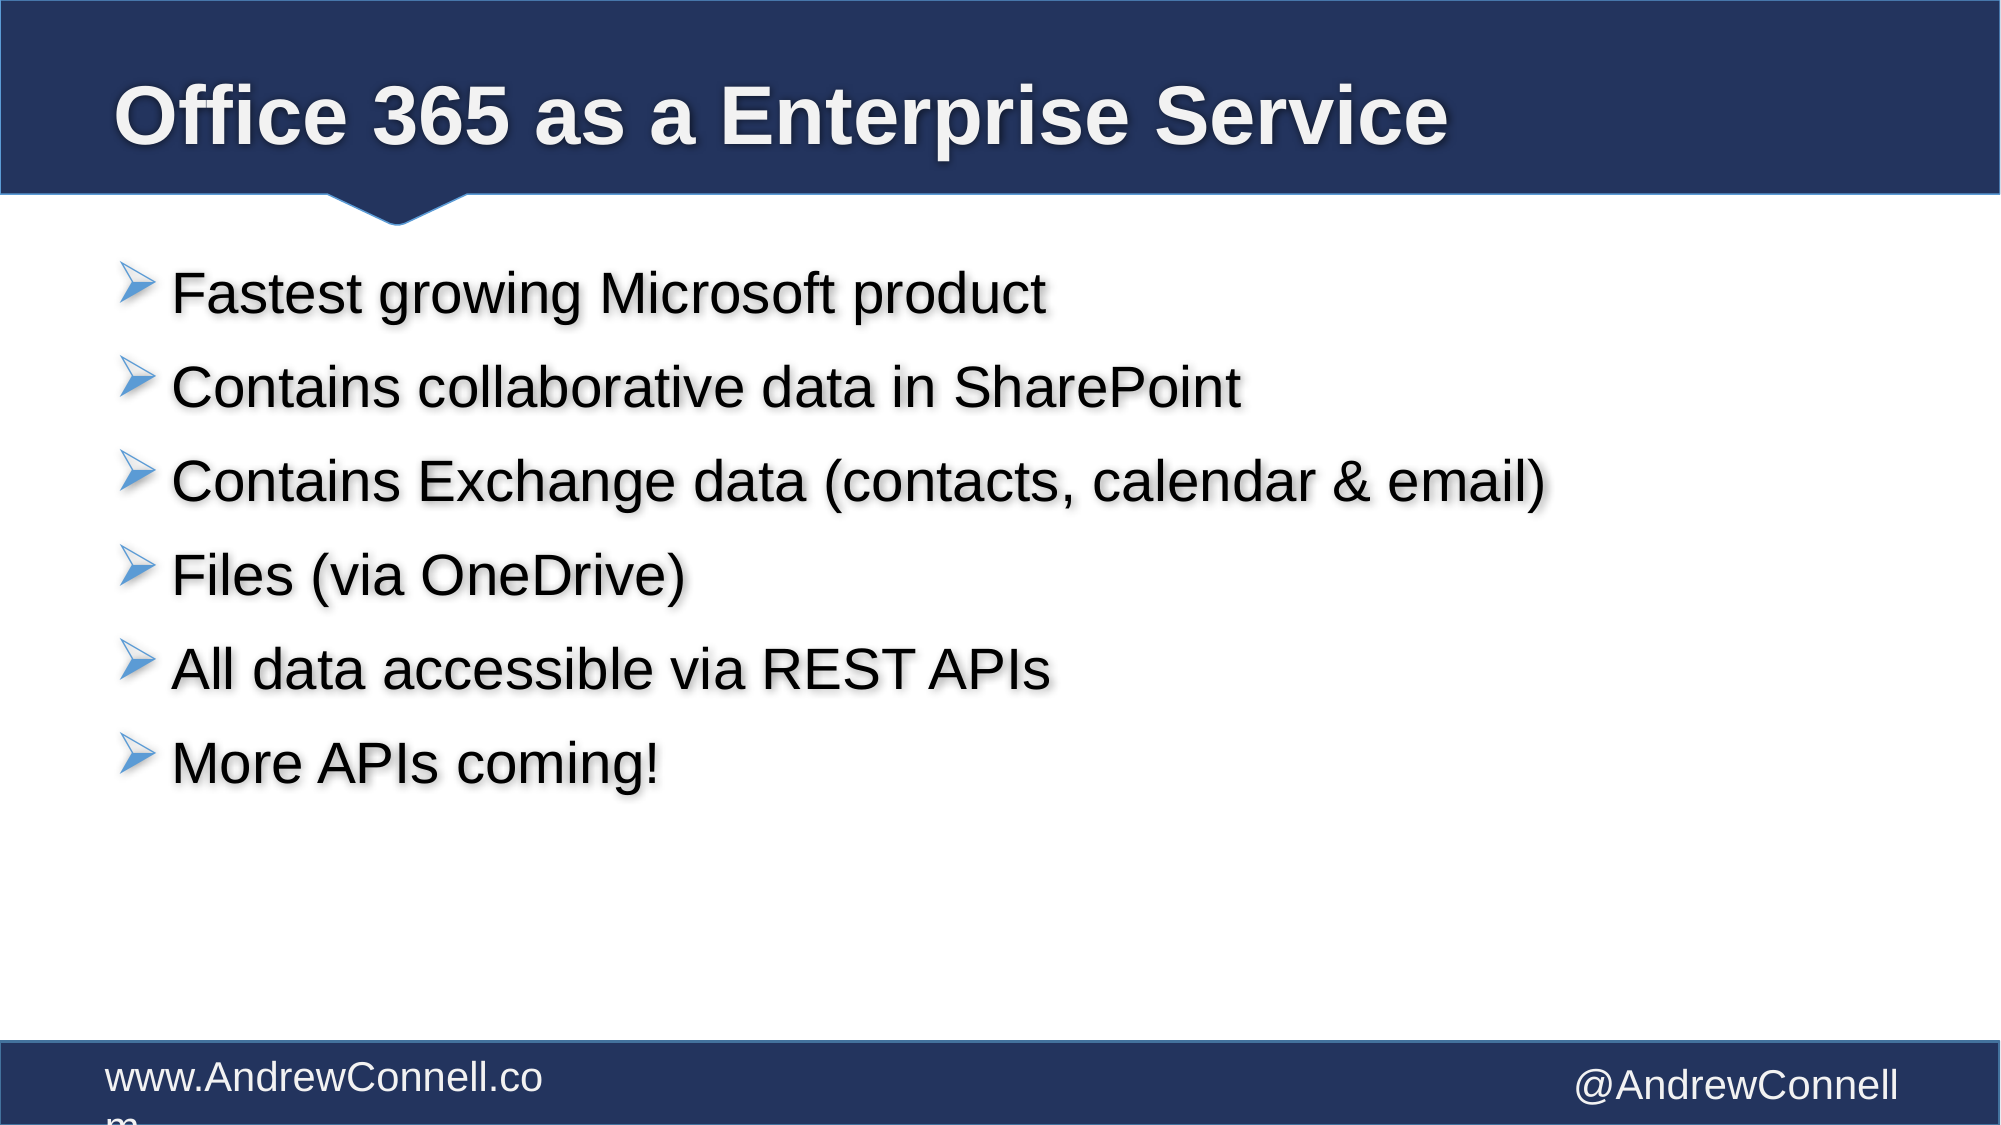

# Office 365 as a Enterprise Service
Fastest growing Microsoft product
Contains collaborative data in SharePoint
Contains Exchange data (contacts, calendar & email)
Files (via OneDrive)
All data accessible via REST APIs
More APIs coming!